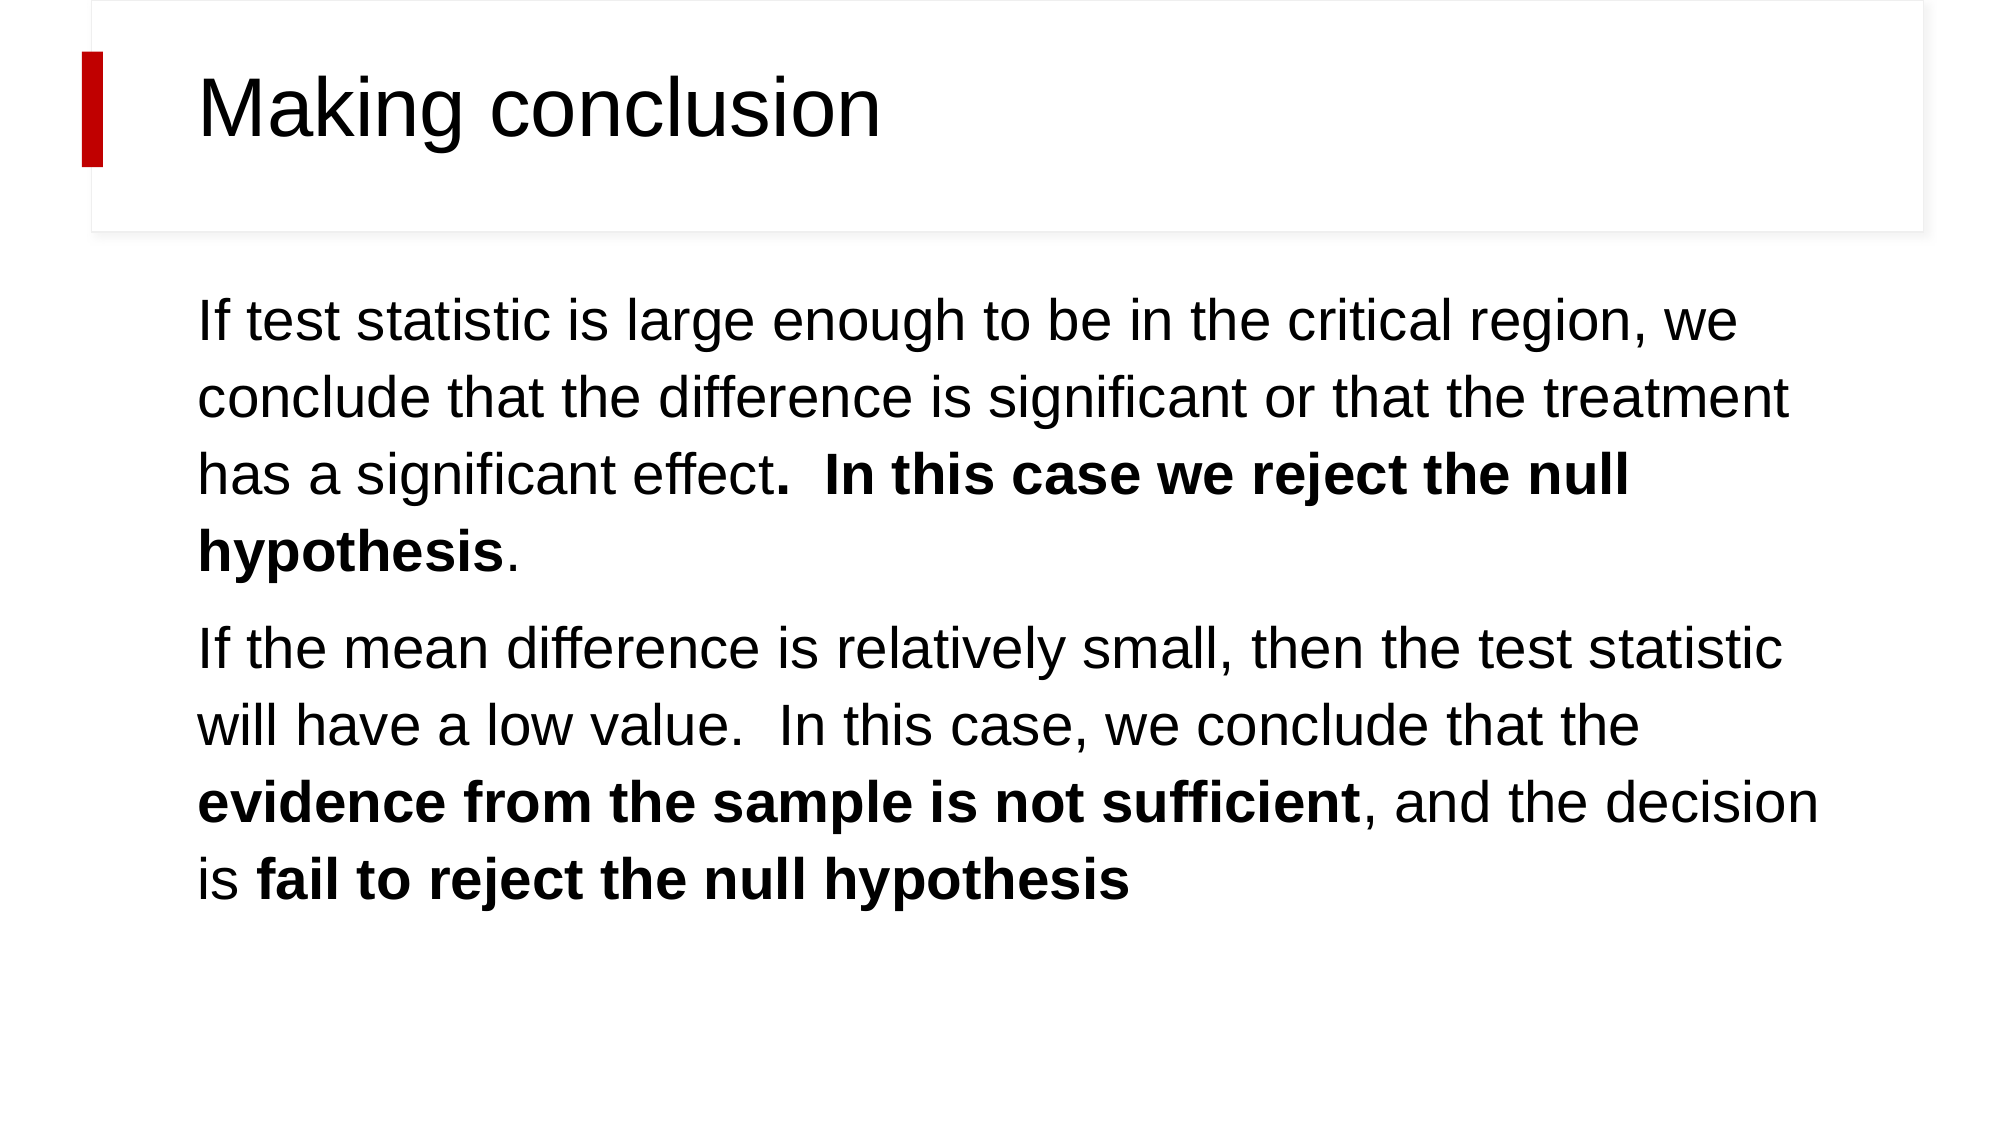

# Making conclusion
If test statistic is large enough to be in the critical region, we conclude that the difference is significant or that the treatment has a significant effect.  In this case we reject the null hypothesis.
If the mean difference is relatively small, then the test statistic will have a low value.  In this case, we conclude that the evidence from the sample is not sufficient, and the decision is fail to reject the null hypothesis